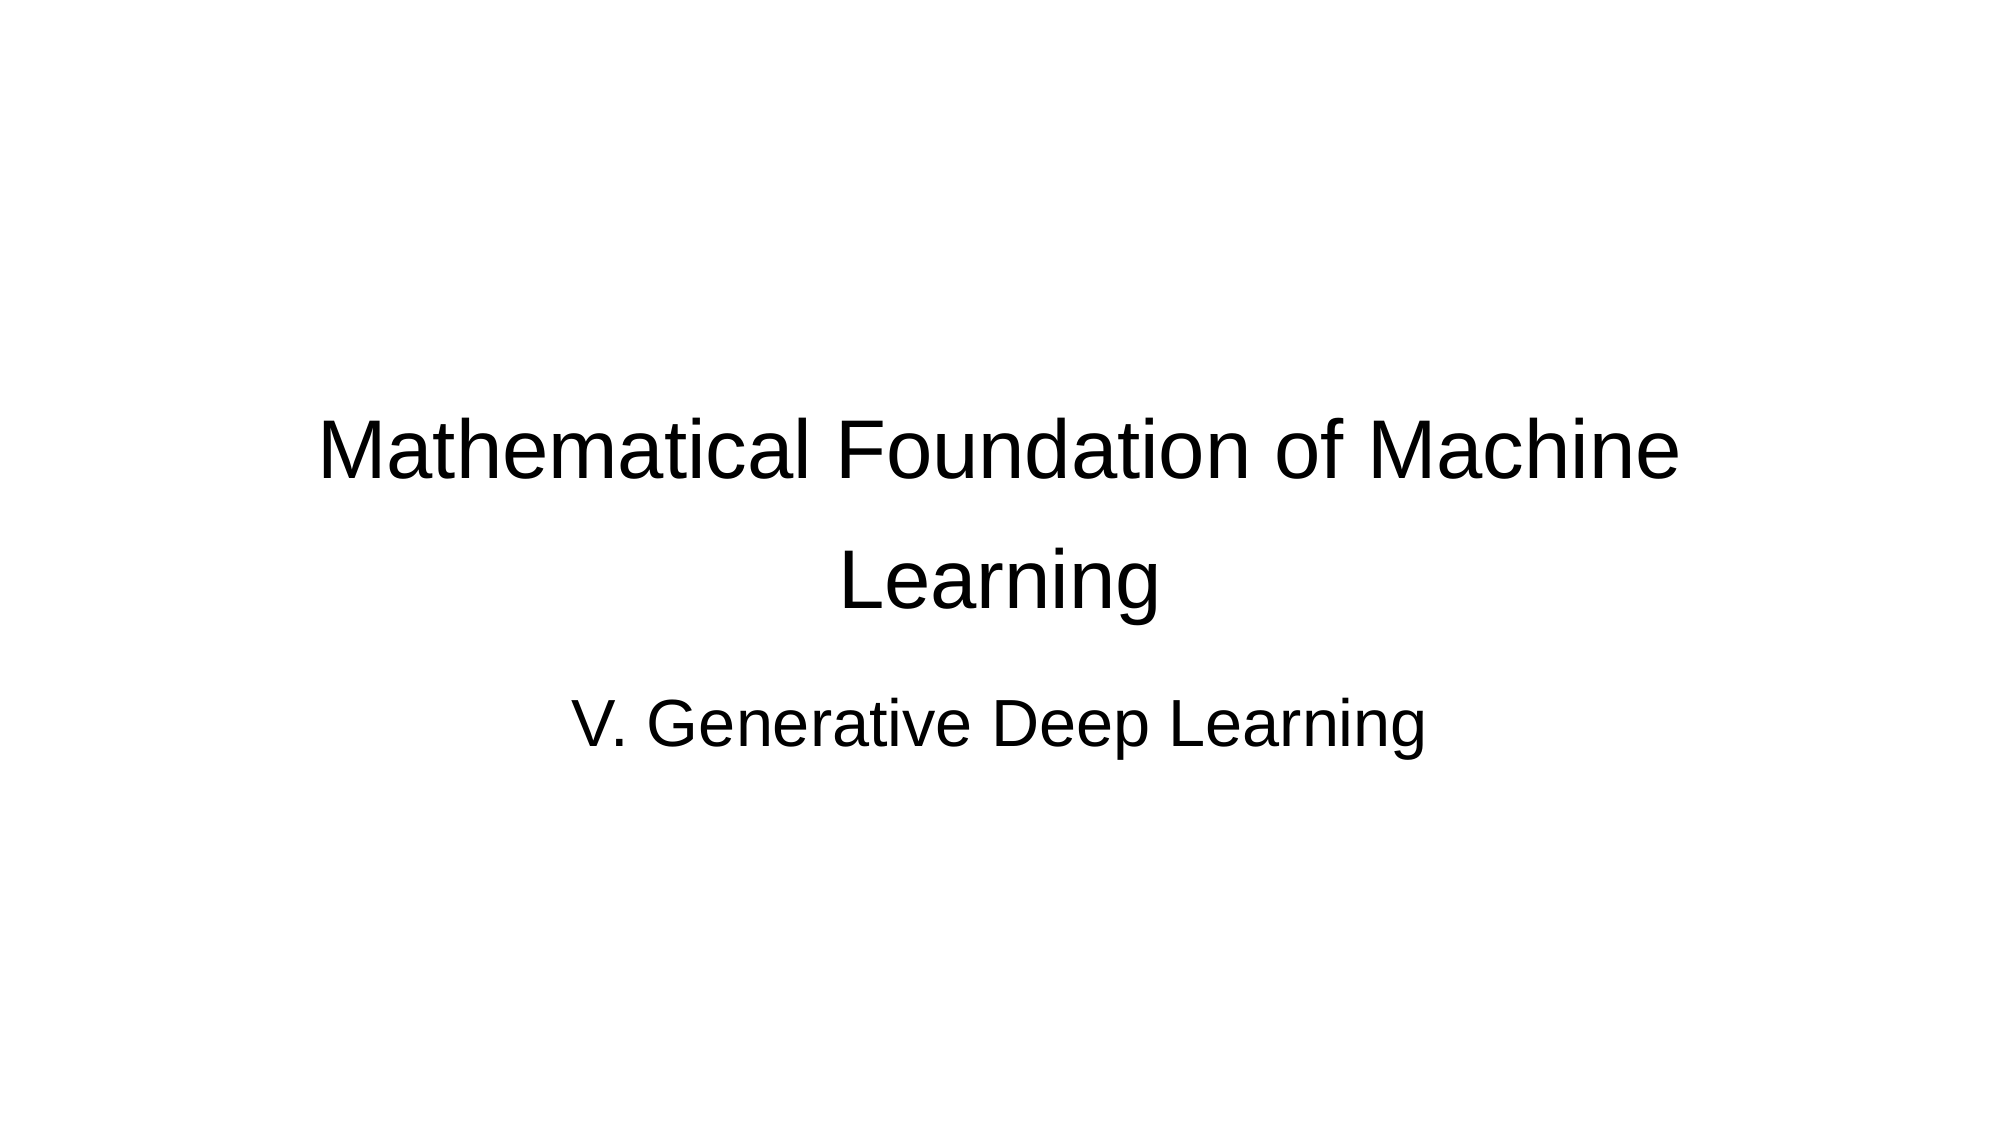

# Mathematical Foundation of Machine Learning
V. Generative Deep Learning